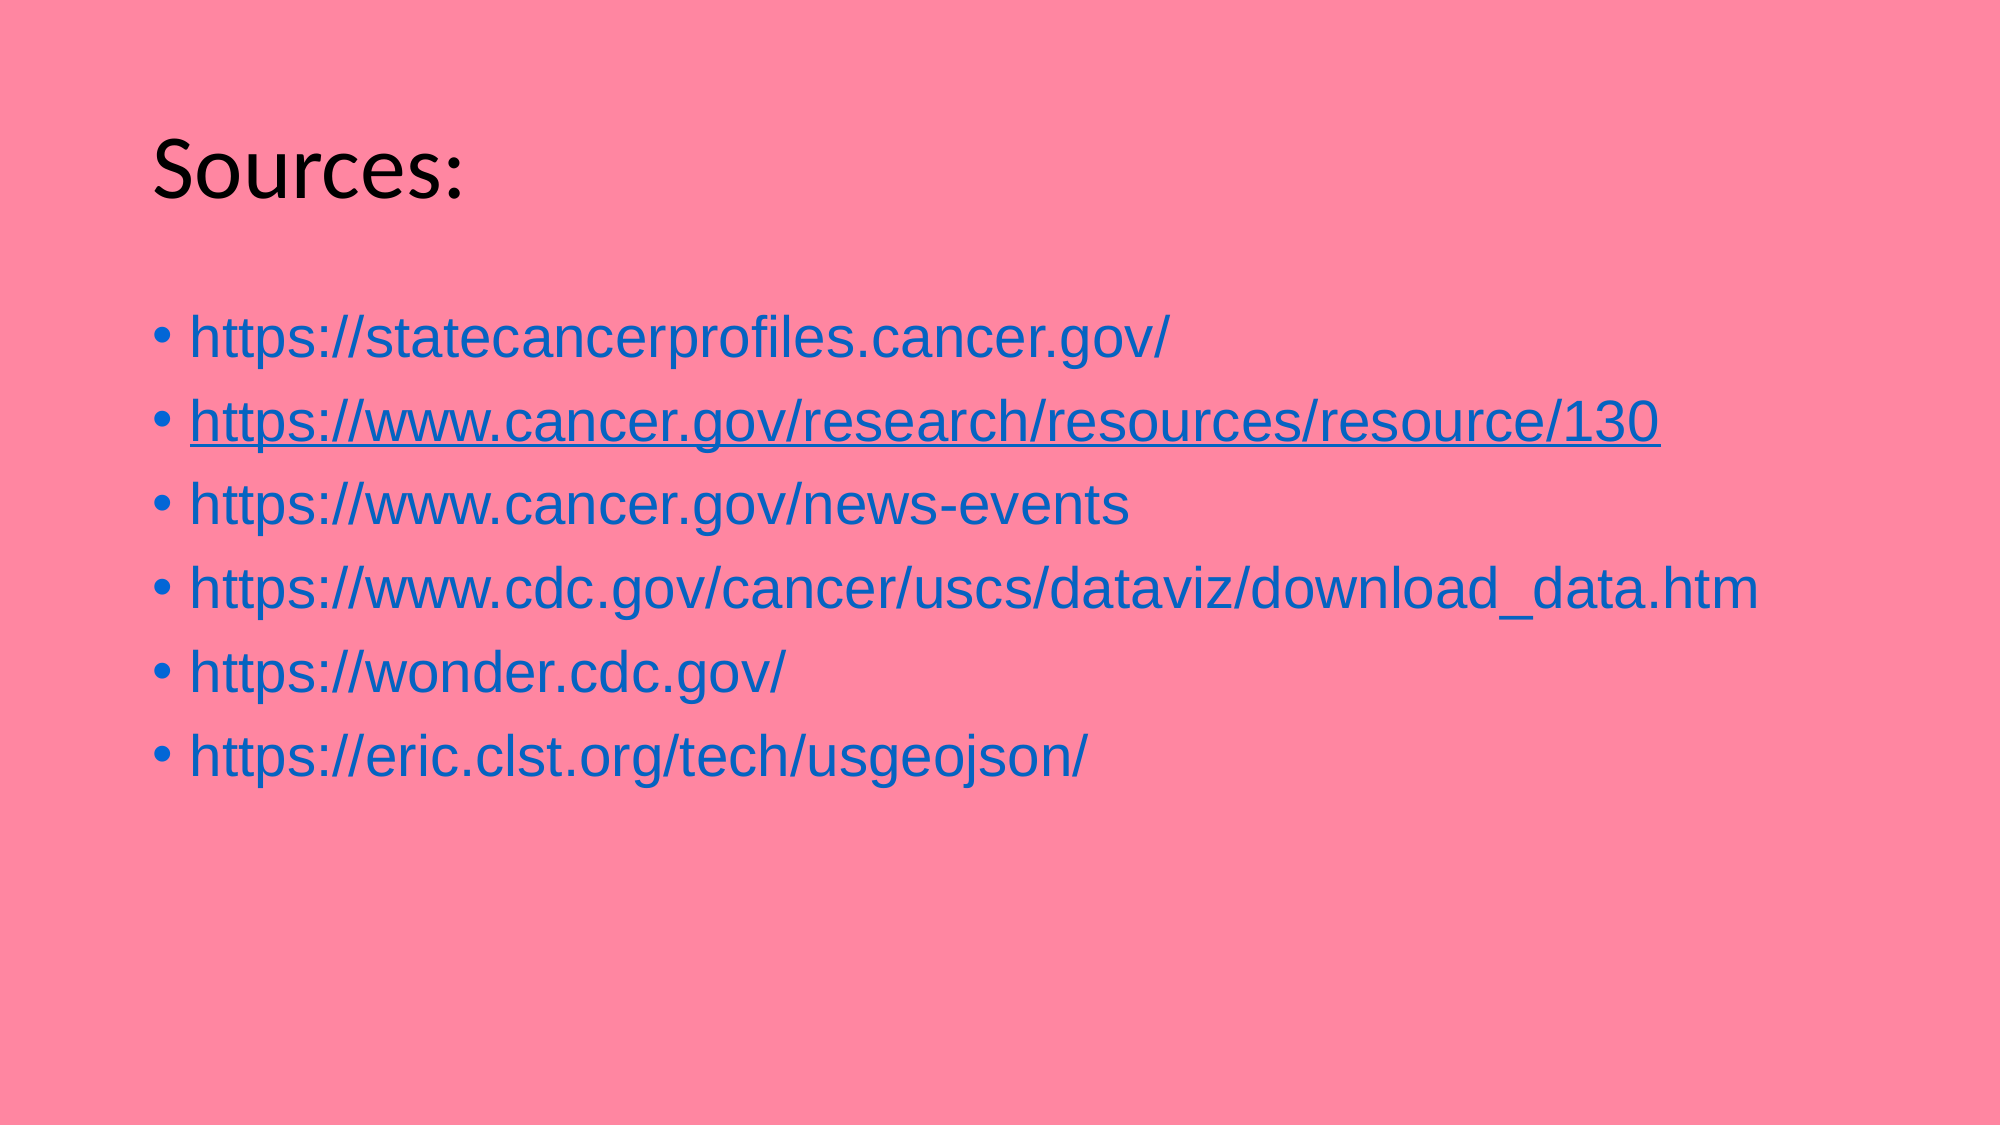

# Sources:
https://statecancerprofiles.cancer.gov/
https://www.cancer.gov/research/resources/resource/130
https://www.cancer.gov/news-events
https://www.cdc.gov/cancer/uscs/dataviz/download_data.htm
https://wonder.cdc.gov/
https://eric.clst.org/tech/usgeojson/